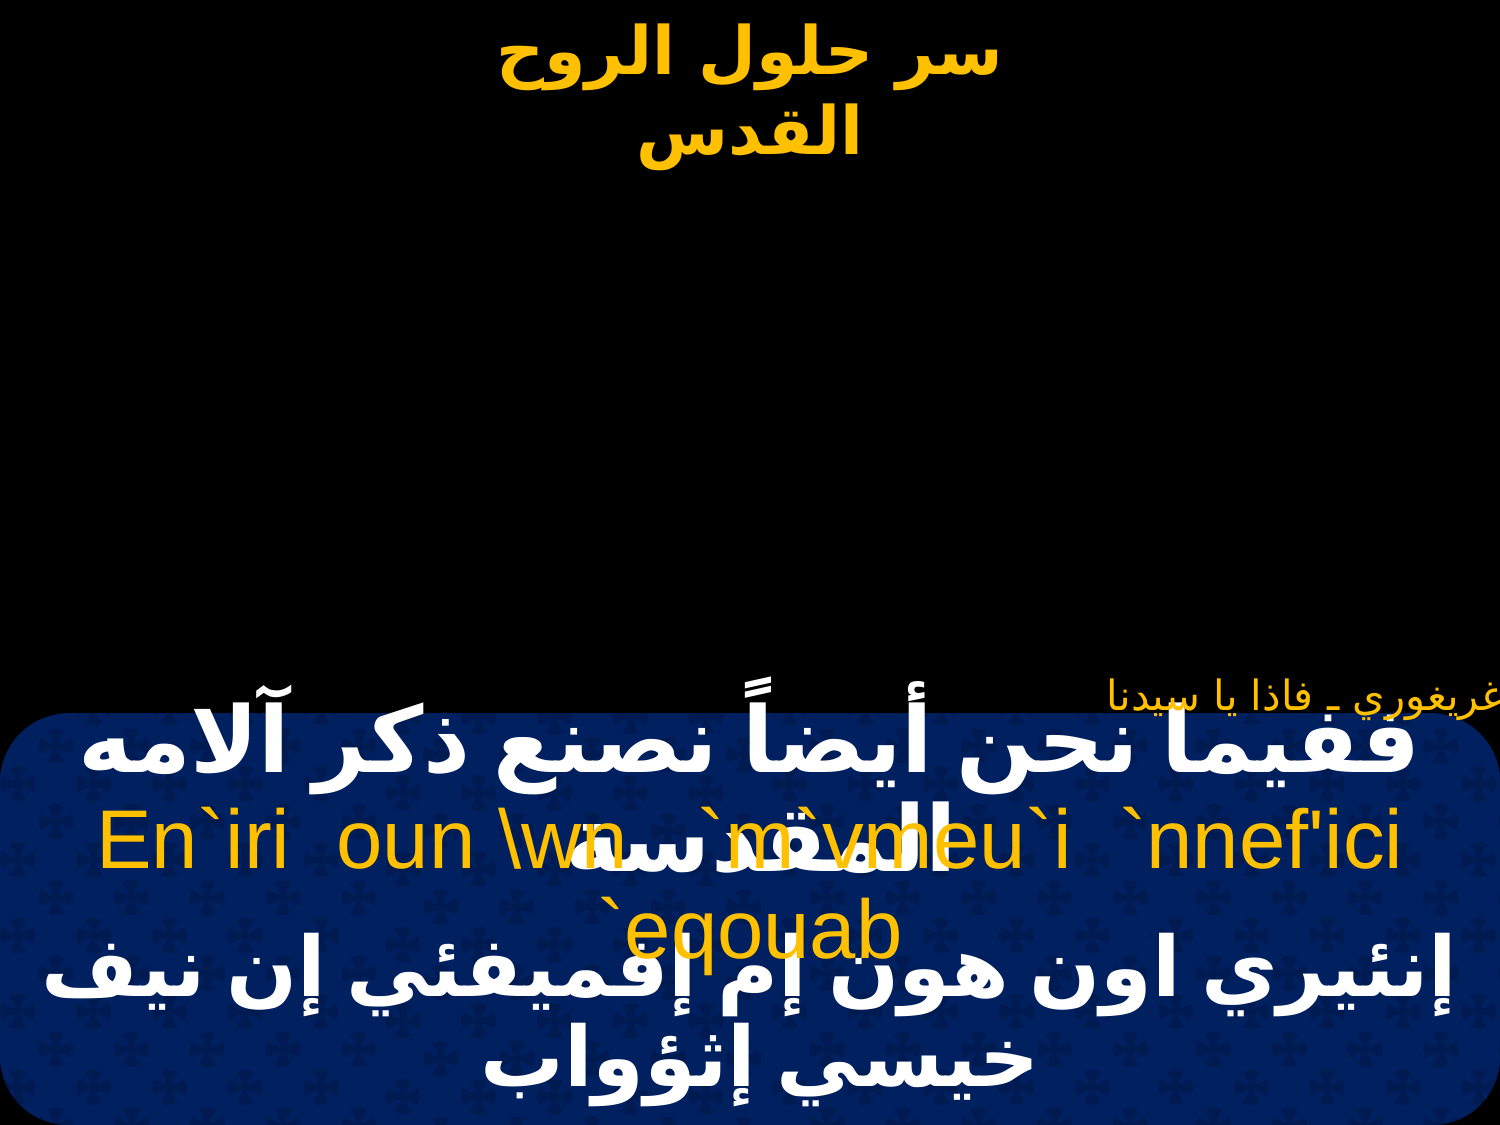

غريغوري ـ فاذا يا سيدنا
# ففيما نحن أيضاً نصنع ذكر آلامه المقدسة
En`iri  oun \wn   `m`vmeu`i  `nnef'ici `eqouab
إنئيري اون هون إم إفميفئي إن نيف خيسي إثؤواب